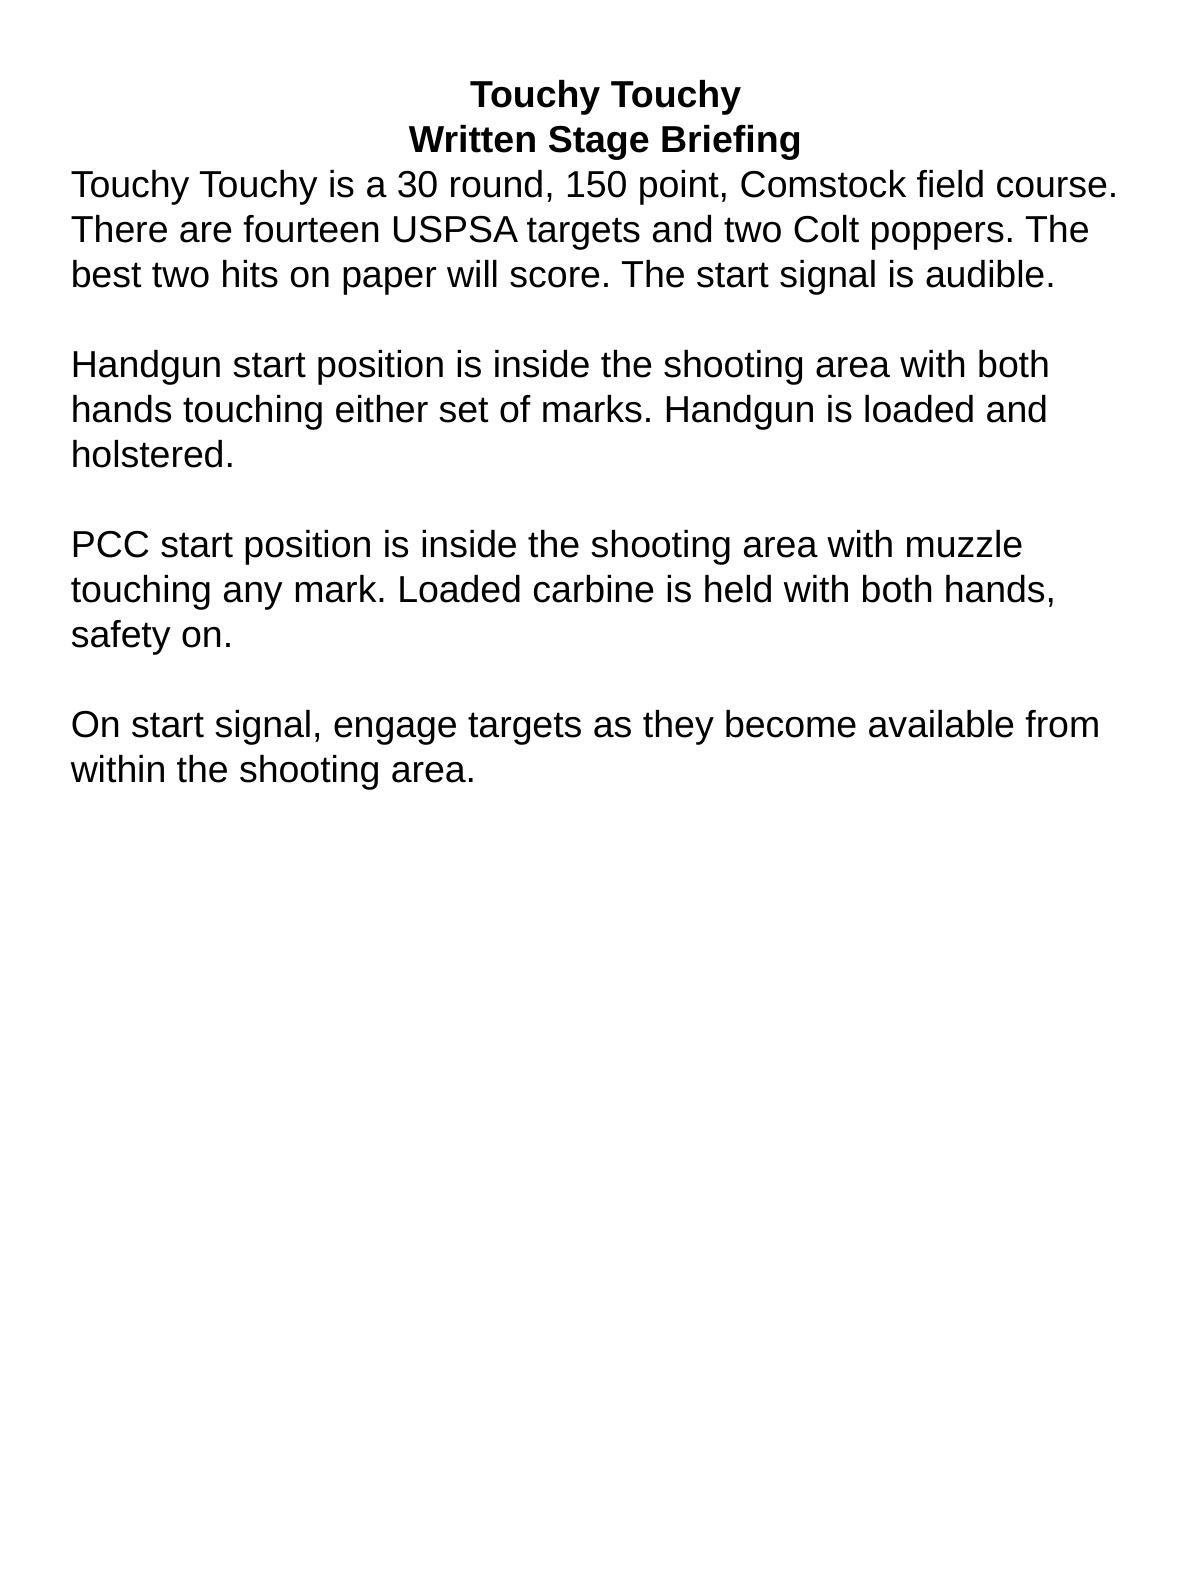

Touchy Touchy
Written Stage Briefing
Touchy Touchy is a 30 round, 150 point, Comstock field course. There are fourteen USPSA targets and two Colt poppers. The best two hits on paper will score. The start signal is audible.

Handgun start position is inside the shooting area with both hands touching either set of marks. Handgun is loaded and holstered.

PCC start position is inside the shooting area with muzzle touching any mark. Loaded carbine is held with both hands, safety on.

On start signal, engage targets as they become available from within the shooting area.